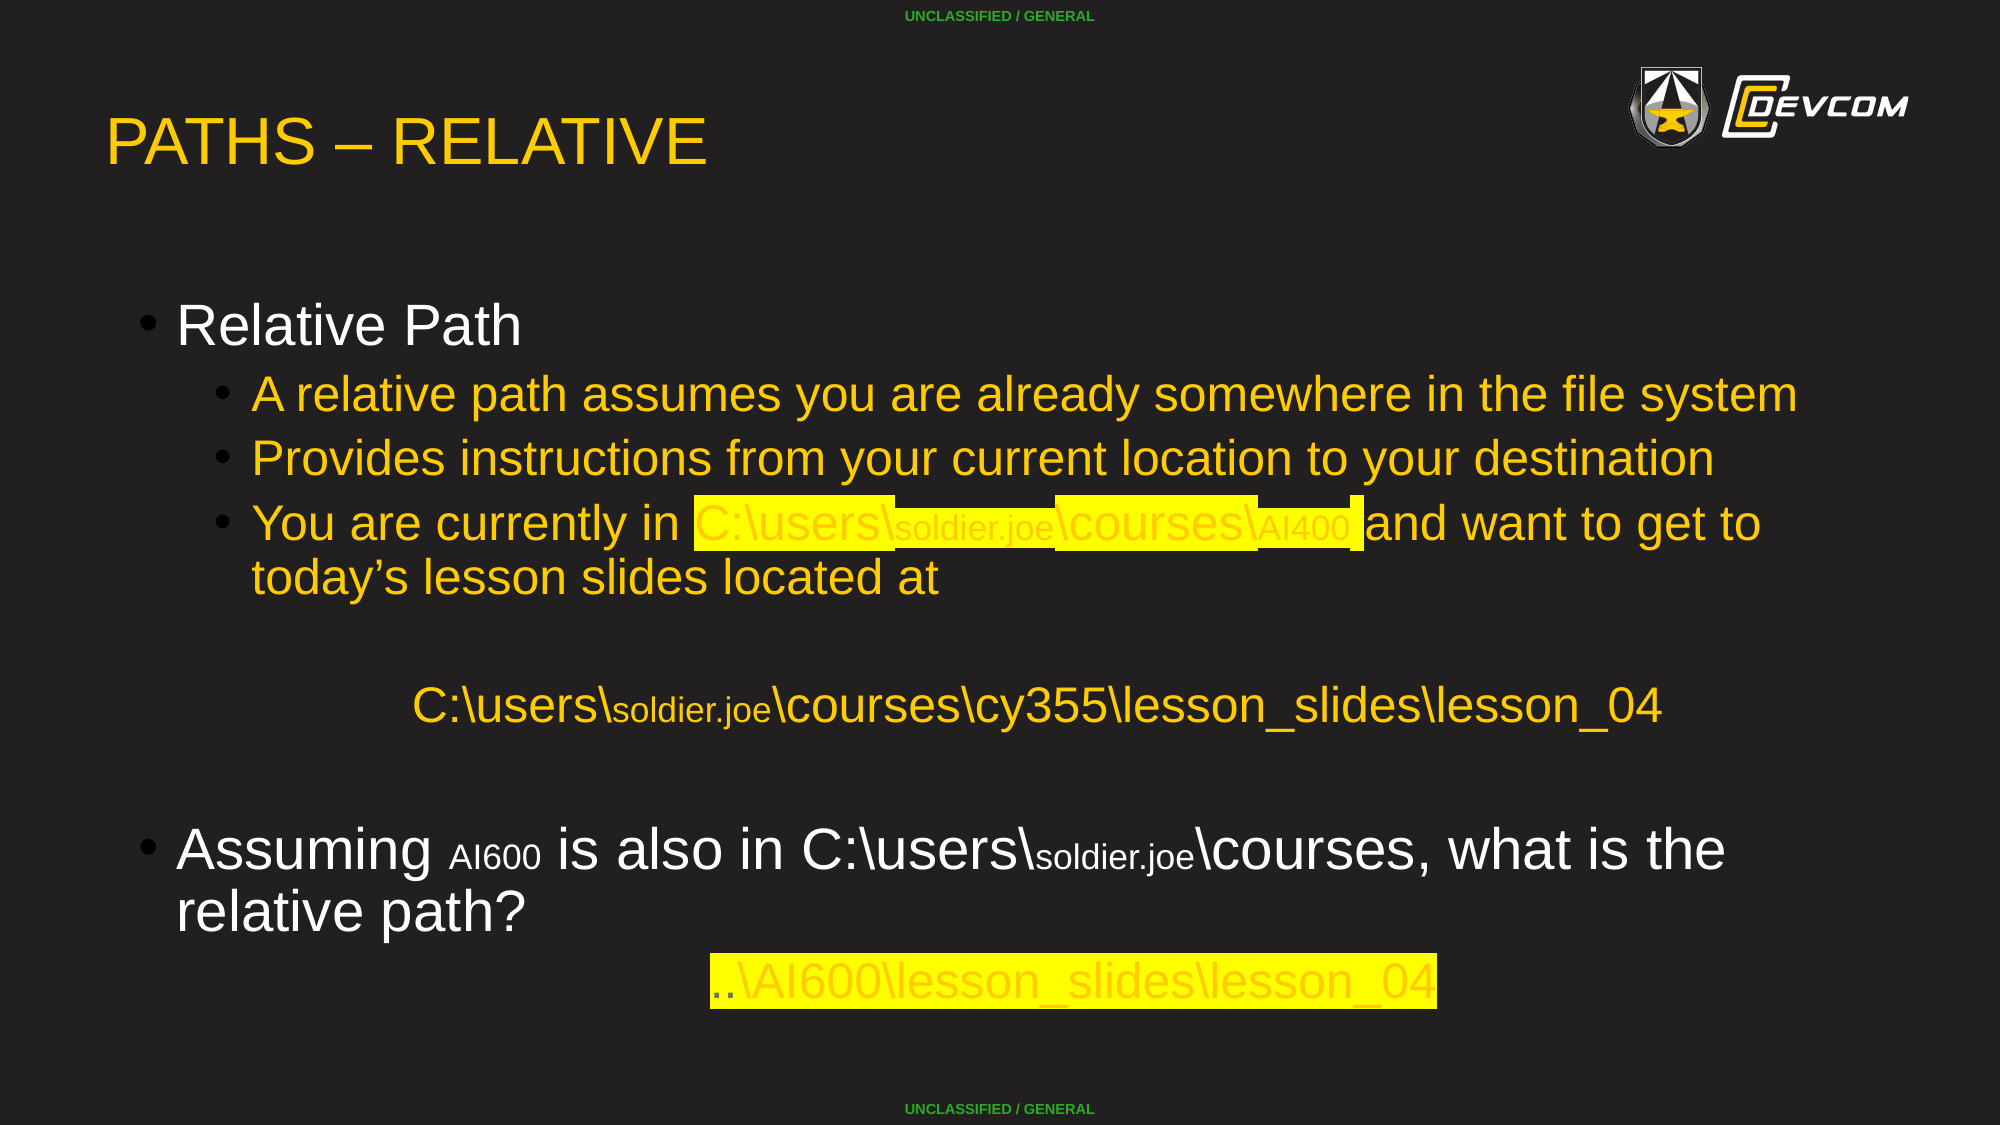

# Paths – Relative
Relative Path
A relative path assumes you are already somewhere in the file system
Provides instructions from your current location to your destination
You are currently in C:\users\soldier.joe\courses\AI400 and want to get to today’s lesson slides located at

C:\users\soldier.joe\courses\cy355\lesson_slides\lesson_04

Assuming AI600 is also in C:\users\soldier.joe\courses, what is the relative path?
..\AI600\lesson_slides\lesson_04